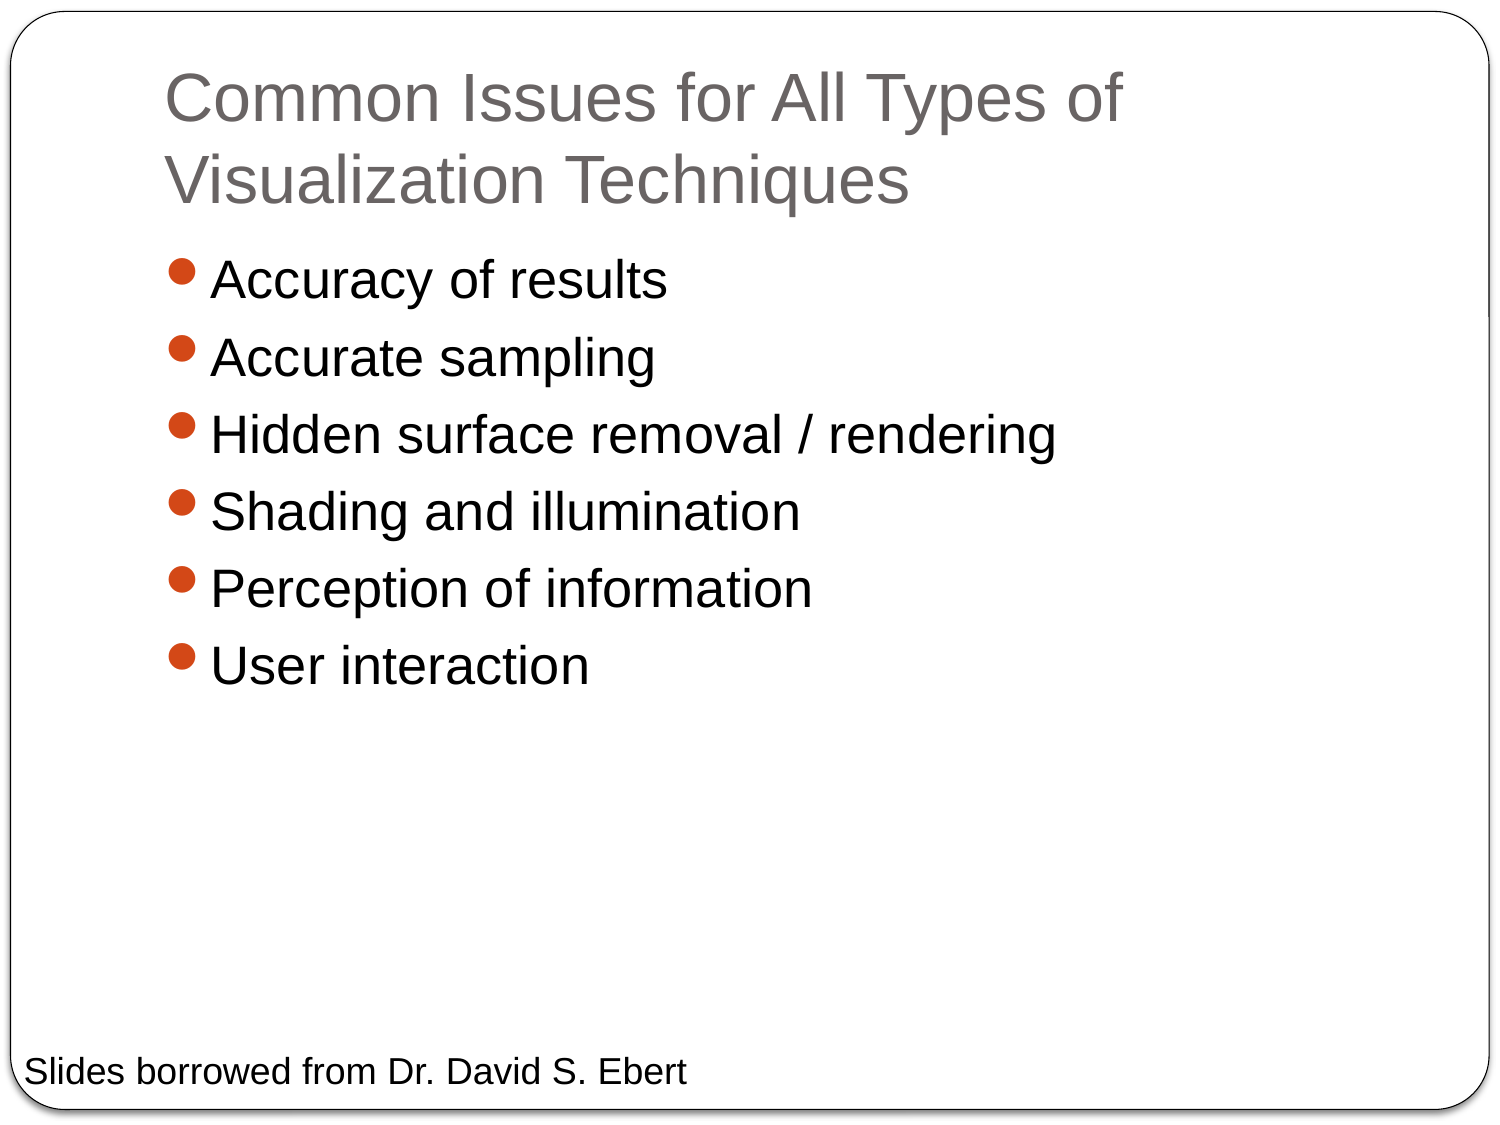

# Common Issues for All Types of Visualization Techniques
Accuracy of results
Accurate sampling
Hidden surface removal / rendering
Shading and illumination
Perception of information
User interaction
Slides borrowed from Dr. David S. Ebert